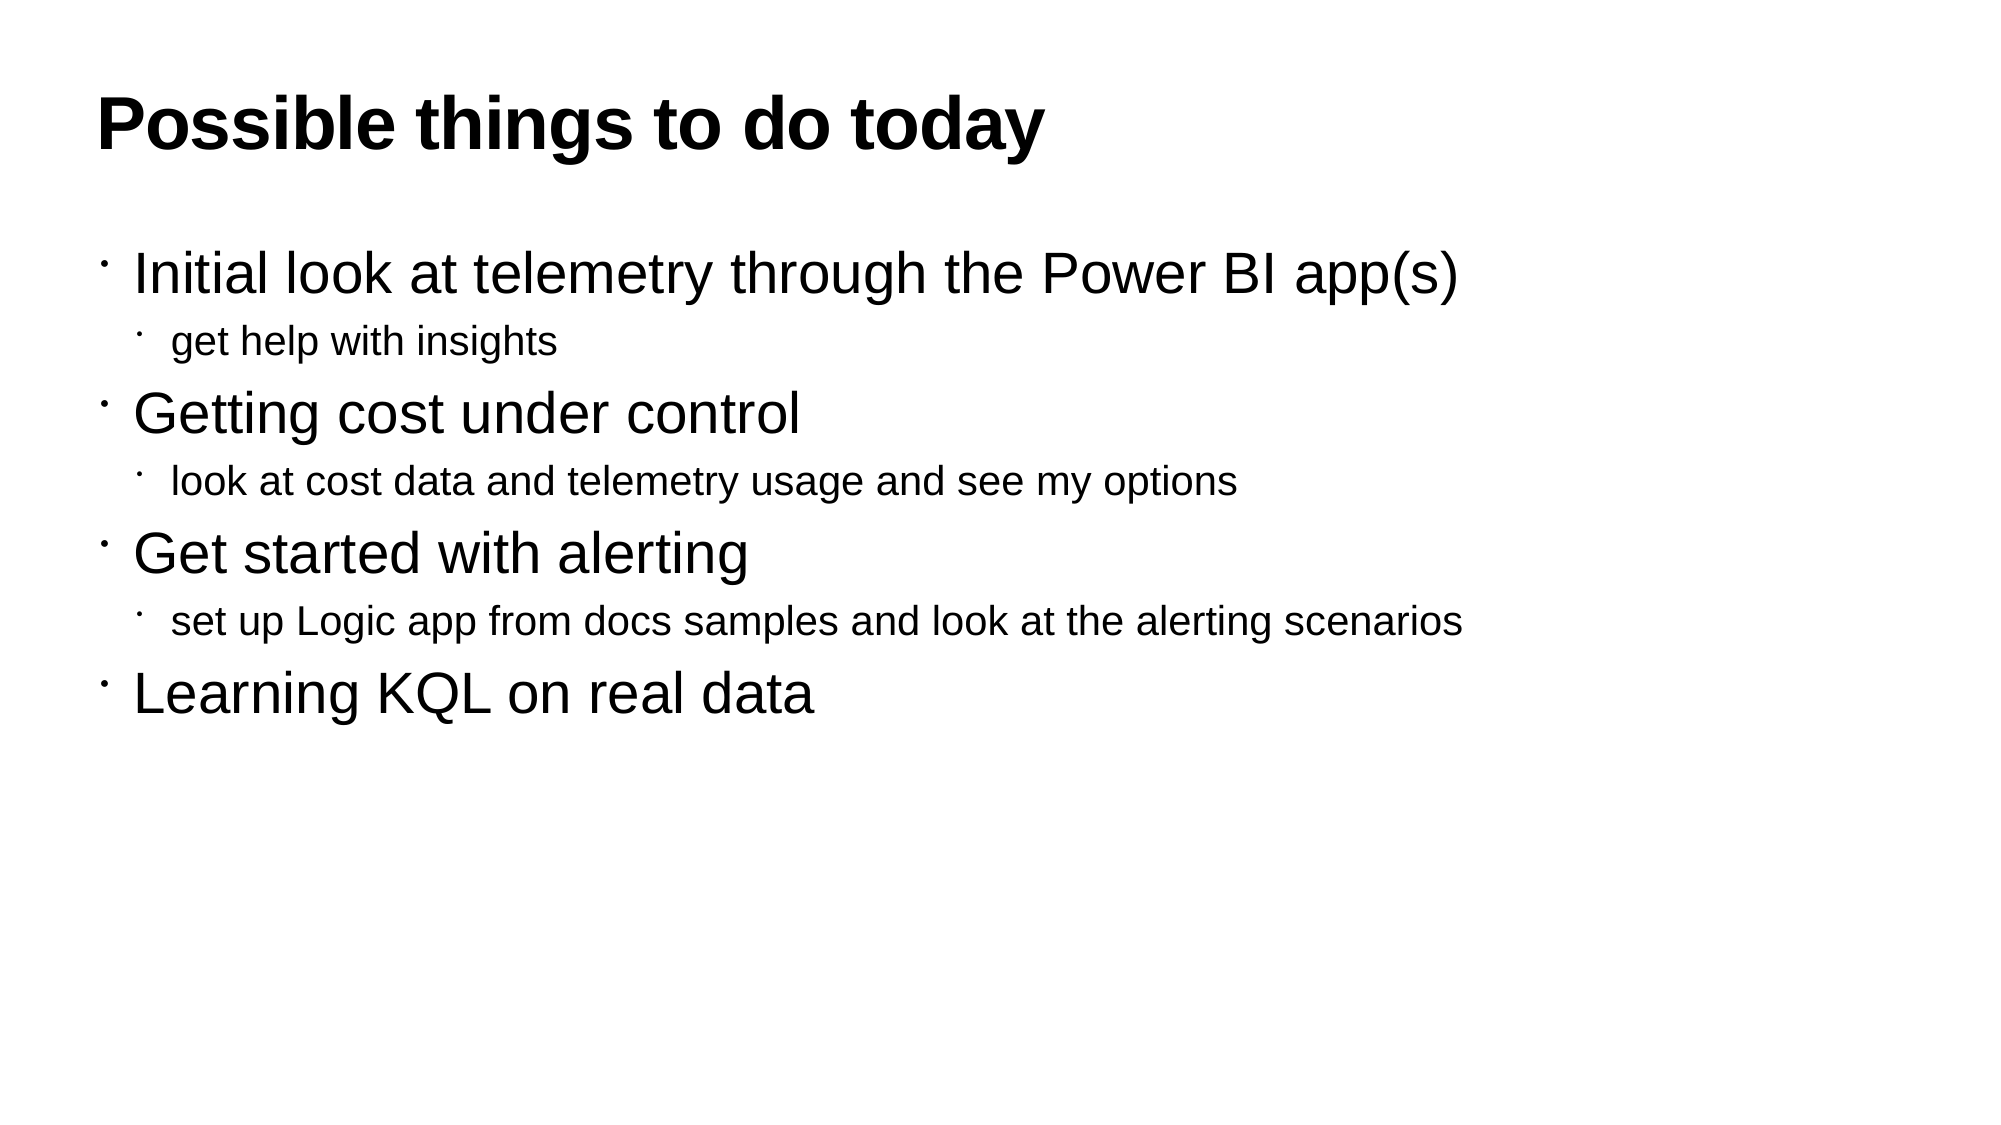

# Possible things to do today
Initial look at telemetry through the Power BI app(s)
get help with insights
Getting cost under control
look at cost data and telemetry usage and see my options
Get started with alerting
set up Logic app from docs samples and look at the alerting scenarios
Learning KQL on real data